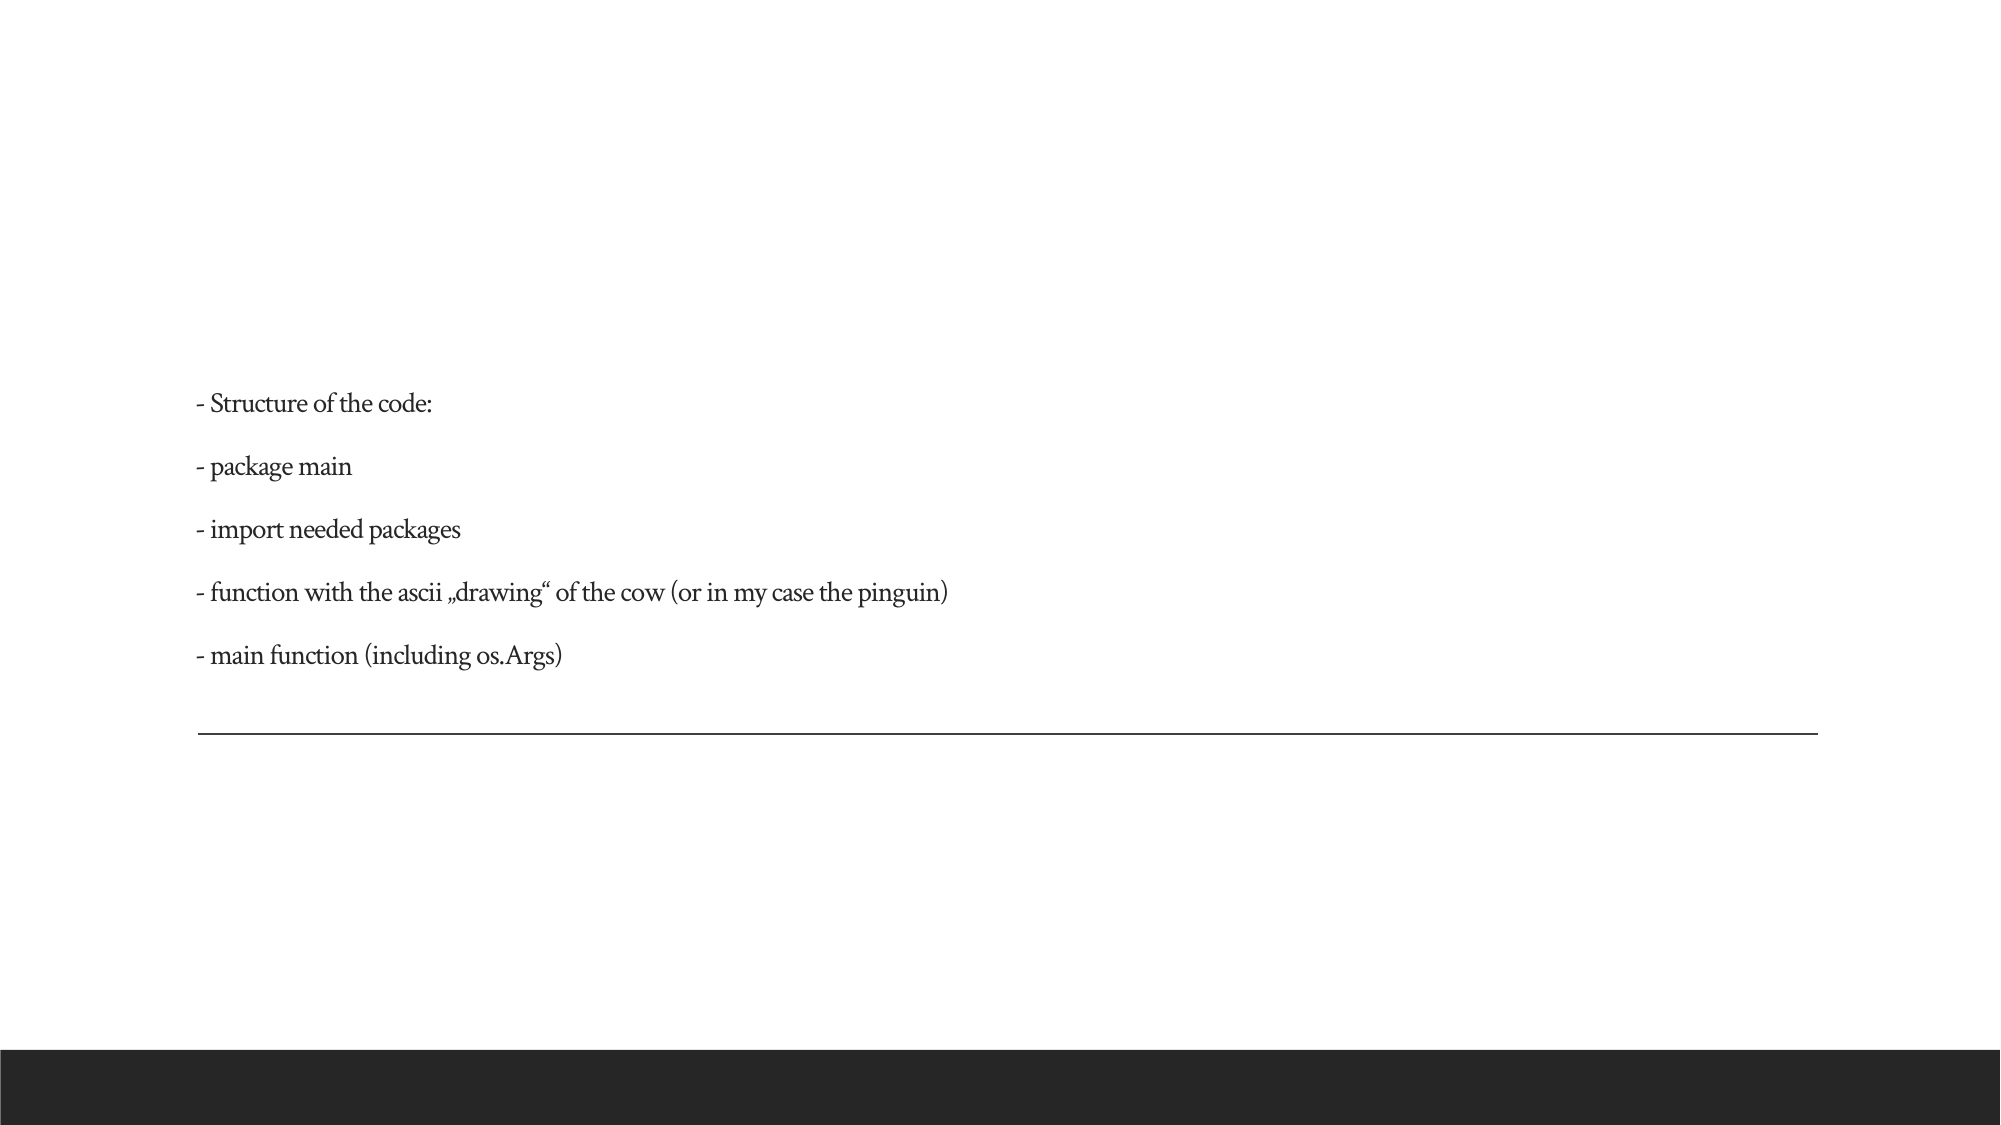

# - Structure of the code: - package main - import needed packages - function with the ascii „drawing“ of the cow (or in my case the pinguin) - main function (including os.Args)